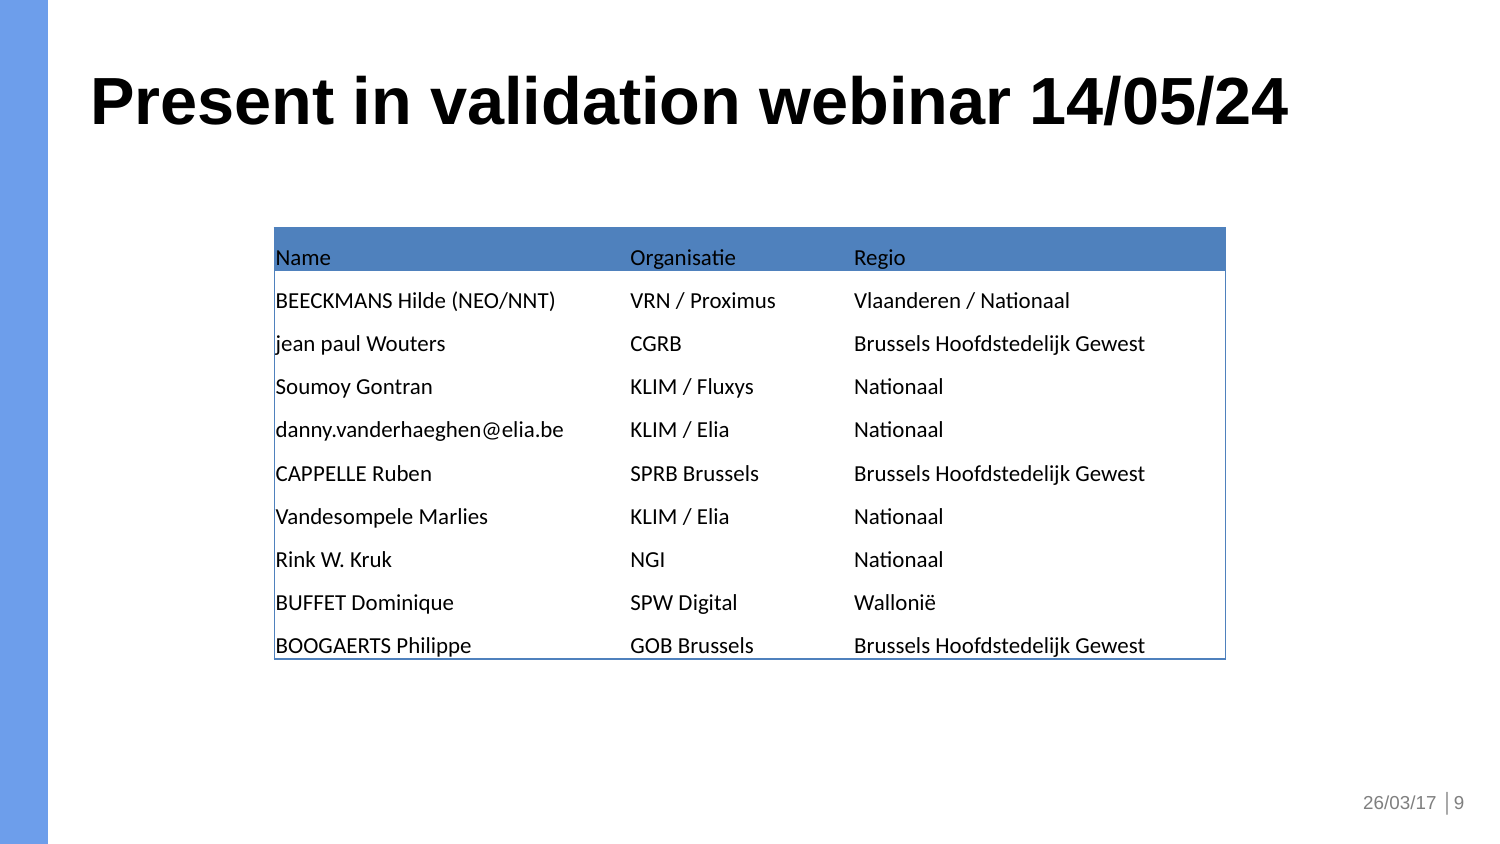

# Present in validation webinar 14/05/24
| Name | Organisatie | Regio |
| --- | --- | --- |
| BEECKMANS Hilde (NEO/NNT) | VRN / Proximus | Vlaanderen / Nationaal |
| jean paul Wouters | CGRB | Brussels Hoofdstedelijk Gewest |
| Soumoy Gontran | KLIM / Fluxys | Nationaal |
| danny.vanderhaeghen@elia.be | KLIM / Elia | Nationaal |
| CAPPELLE Ruben | SPRB Brussels | Brussels Hoofdstedelijk Gewest |
| Vandesompele Marlies | KLIM / Elia | Nationaal |
| Rink W. Kruk | NGI | Nationaal |
| BUFFET Dominique | SPW Digital | Wallonië |
| BOOGAERTS Philippe | GOB Brussels | Brussels Hoofdstedelijk Gewest |
26/03/17 │9